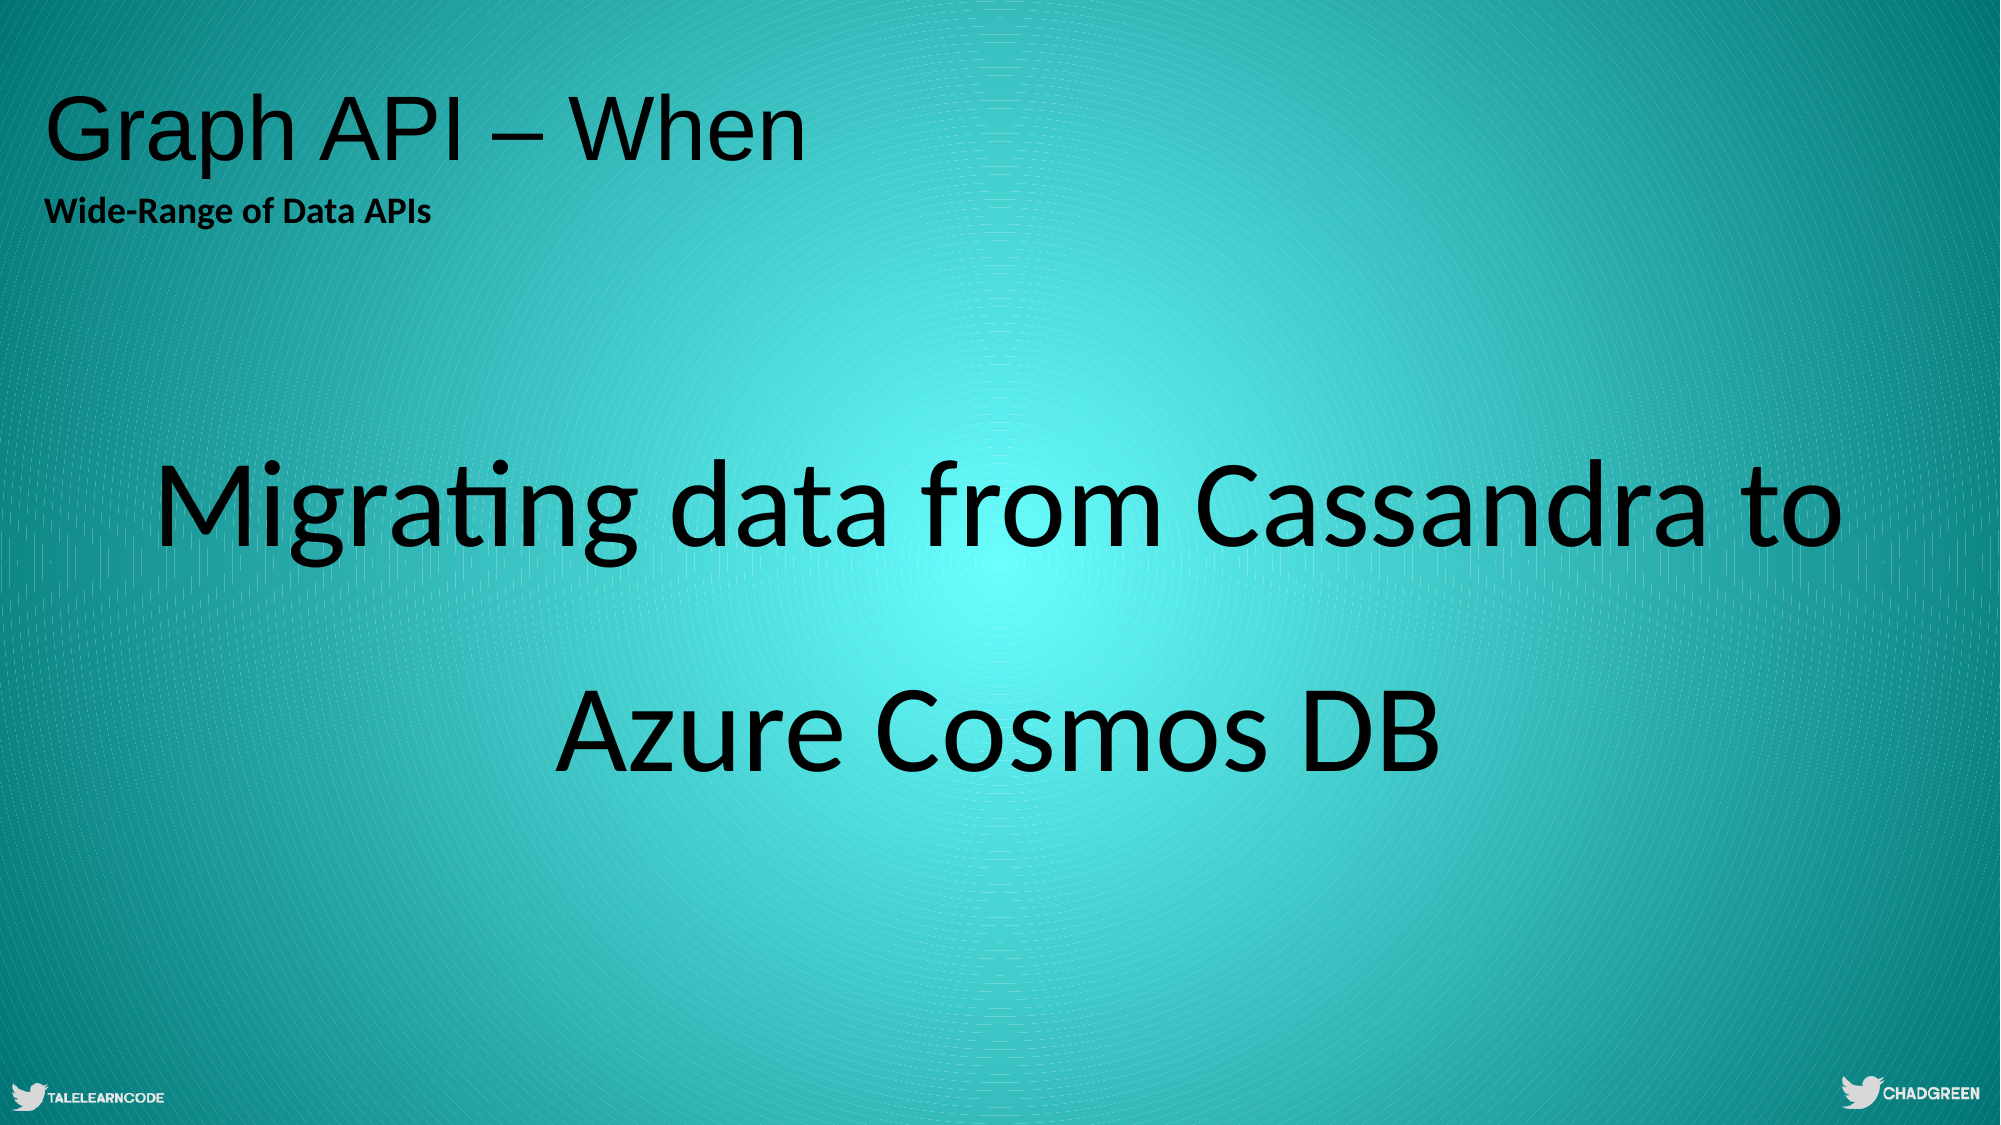

# Graph API – When
Wide-Range of Data APIs
Migrating data from Cassandra to Azure Cosmos DB